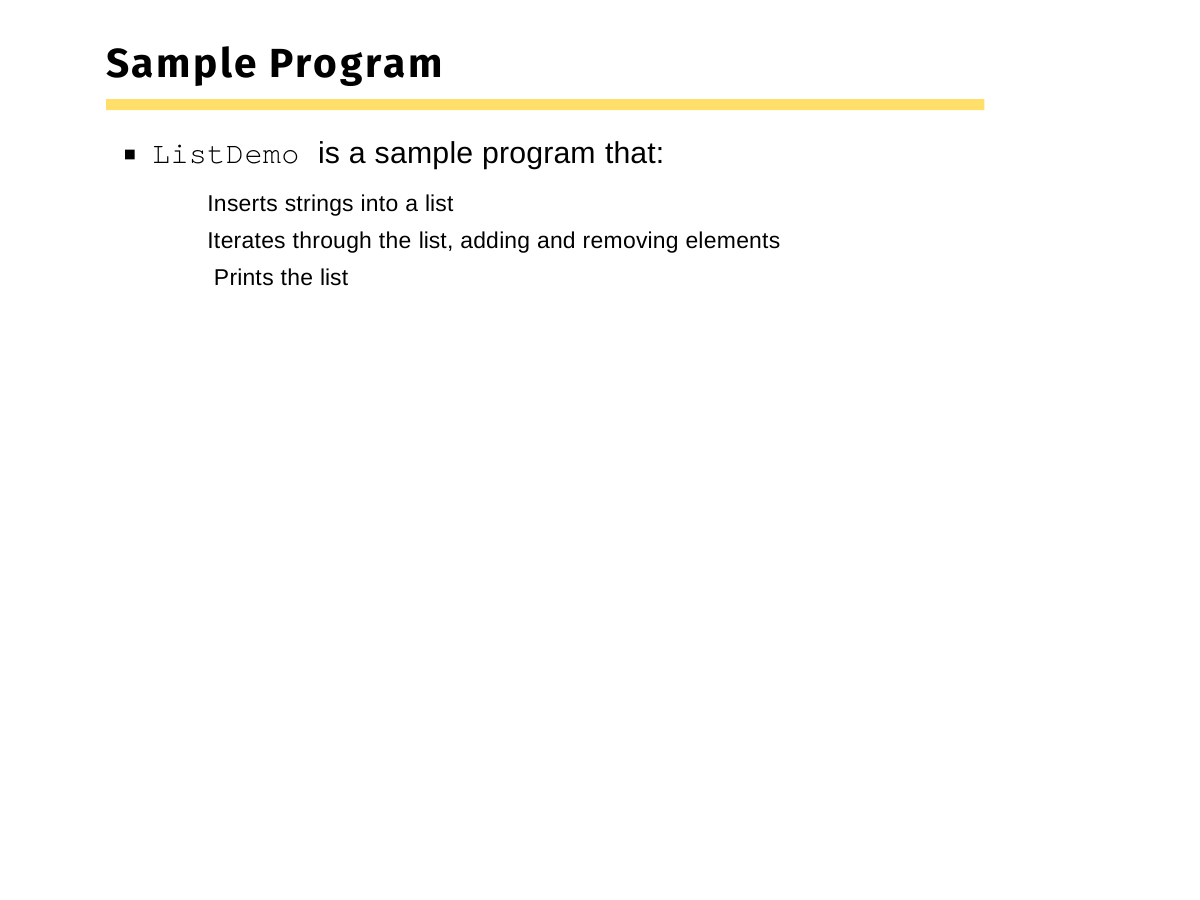

# Sample Program

ListDemo is a sample program that:
Inserts strings into a list
Iterates through the list, adding and removing elements  Prints the list